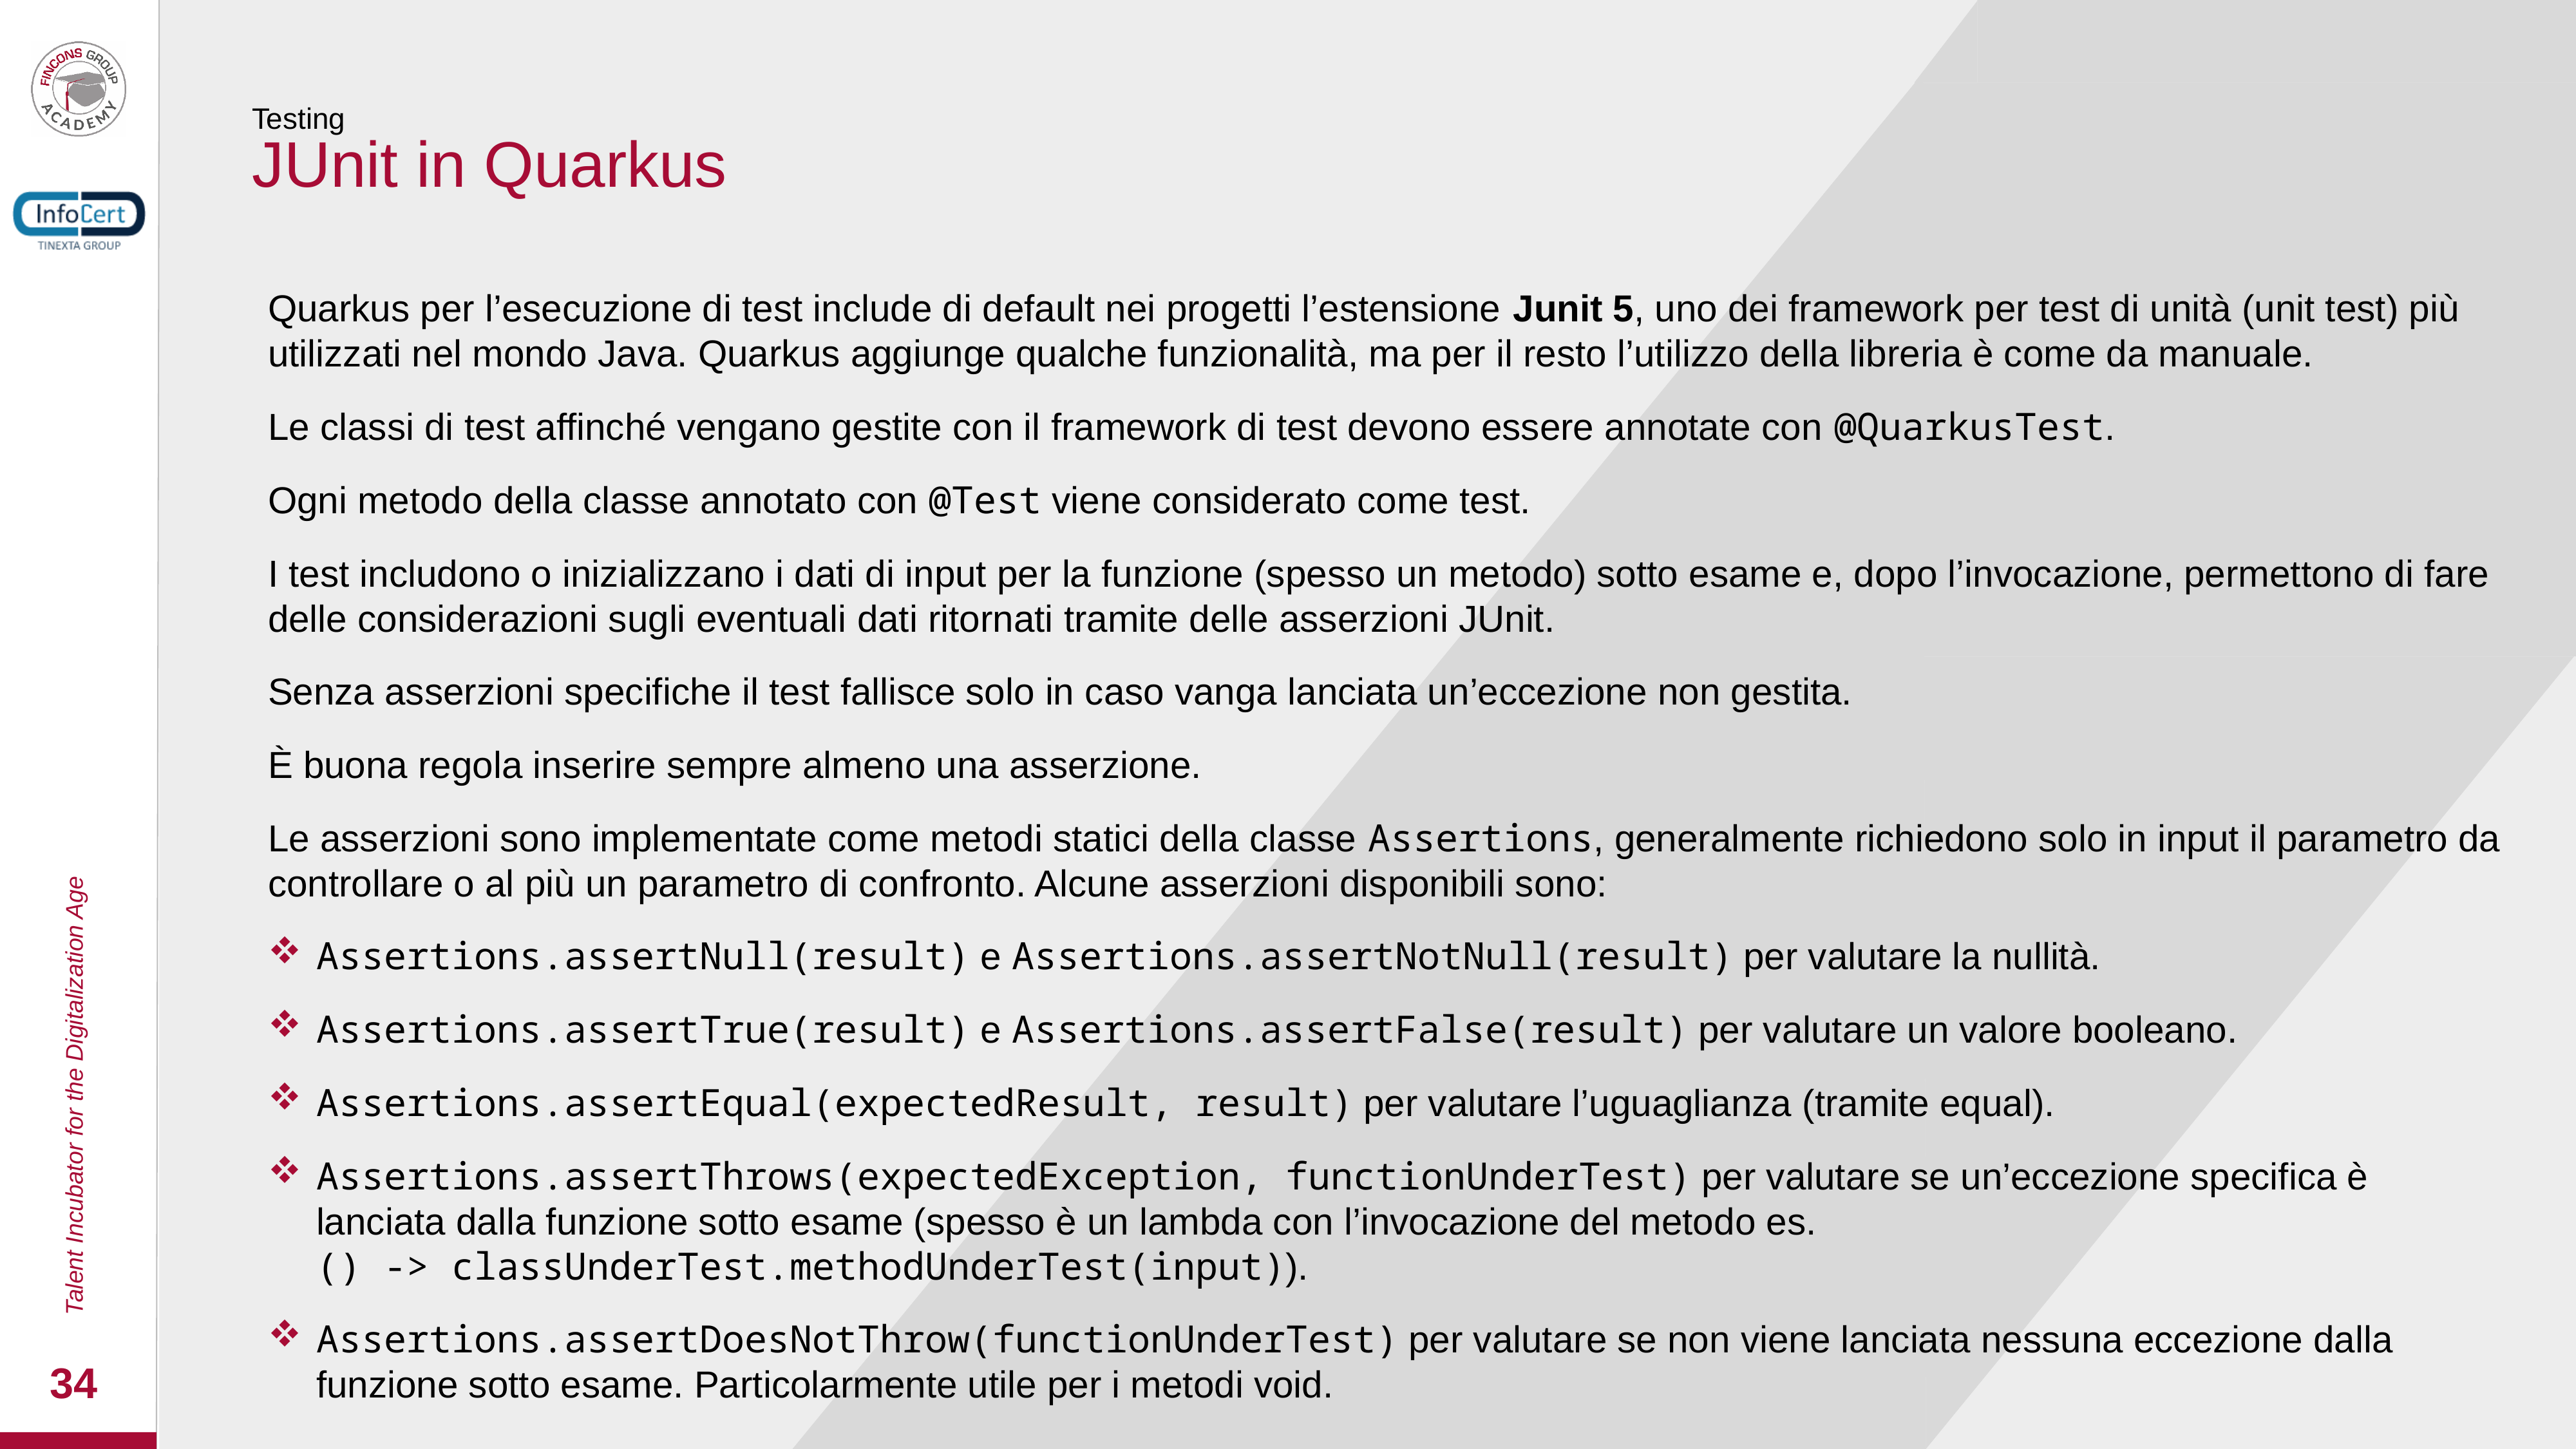

Testing
JUnit in Quarkus

Quarkus per l’esecuzione di test include di default nei progetti l’estensione Junit 5, uno dei framework per test di unità (unit test) più utilizzati nel mondo Java. Quarkus aggiunge qualche funzionalità, ma per il resto l’utilizzo della libreria è come da manuale.
Le classi di test affinché vengano gestite con il framework di test devono essere annotate con @QuarkusTest.
Ogni metodo della classe annotato con @Test viene considerato come test.
I test includono o inizializzano i dati di input per la funzione (spesso un metodo) sotto esame e, dopo l’invocazione, permettono di fare delle considerazioni sugli eventuali dati ritornati tramite delle asserzioni JUnit.
Senza asserzioni specifiche il test fallisce solo in caso vanga lanciata un’eccezione non gestita.
È buona regola inserire sempre almeno una asserzione.
Le asserzioni sono implementate come metodi statici della classe Assertions, generalmente richiedono solo in input il parametro da controllare o al più un parametro di confronto. Alcune asserzioni disponibili sono:
Assertions.assertNull(result) e Assertions.assertNotNull(result) per valutare la nullità.
Assertions.assertTrue(result) e Assertions.assertFalse(result) per valutare un valore booleano.
Assertions.assertEqual(expectedResult, result) per valutare l’uguaglianza (tramite equal).
Assertions.assertThrows(expectedException, functionUnderTest) per valutare se un’eccezione specifica è lanciata dalla funzione sotto esame (spesso è un lambda con l’invocazione del metodo es.
() -> classUnderTest.methodUnderTest(input)).
Assertions.assertDoesNotThrow(functionUnderTest) per valutare se non viene lanciata nessuna eccezione dalla funzione sotto esame. Particolarmente utile per i metodi void.